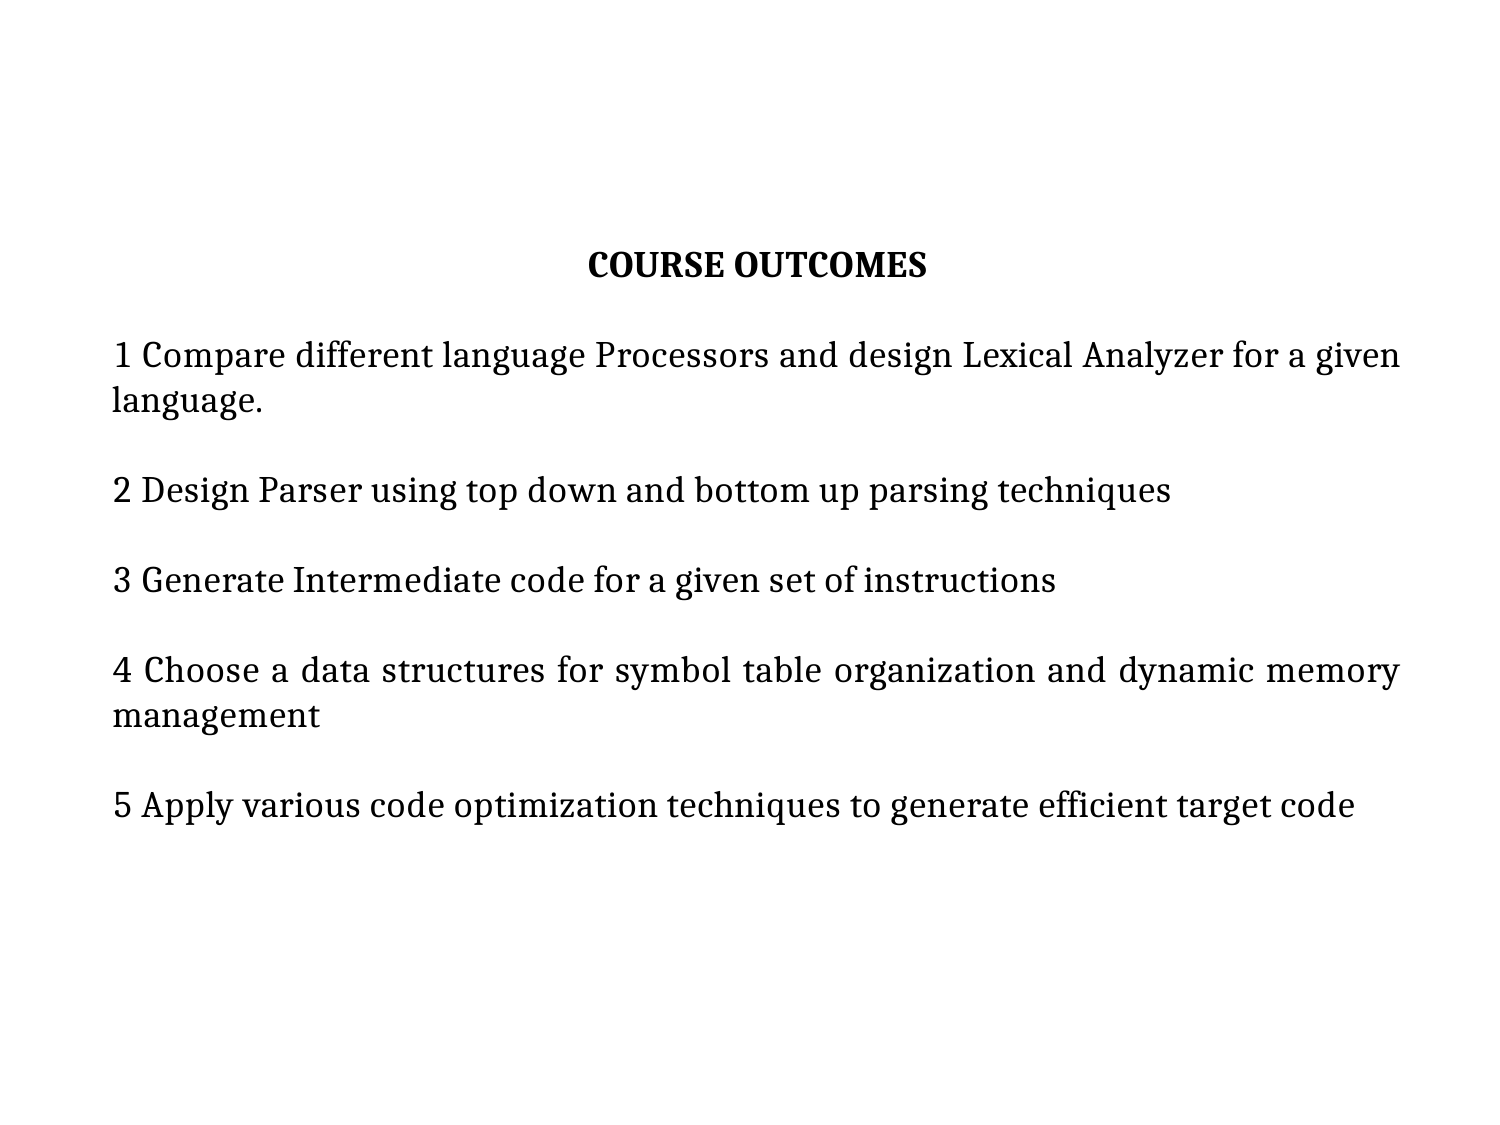

COURSE OUTCOMES

1 Compare different language Processors and design Lexical Analyzer for a given language.

2 Design Parser using top down and bottom up parsing techniques

3 Generate Intermediate code for a given set of instructions

4 Choose a data structures for symbol table organization and dynamic memory management

5 Apply various code optimization techniques to generate efficient target code